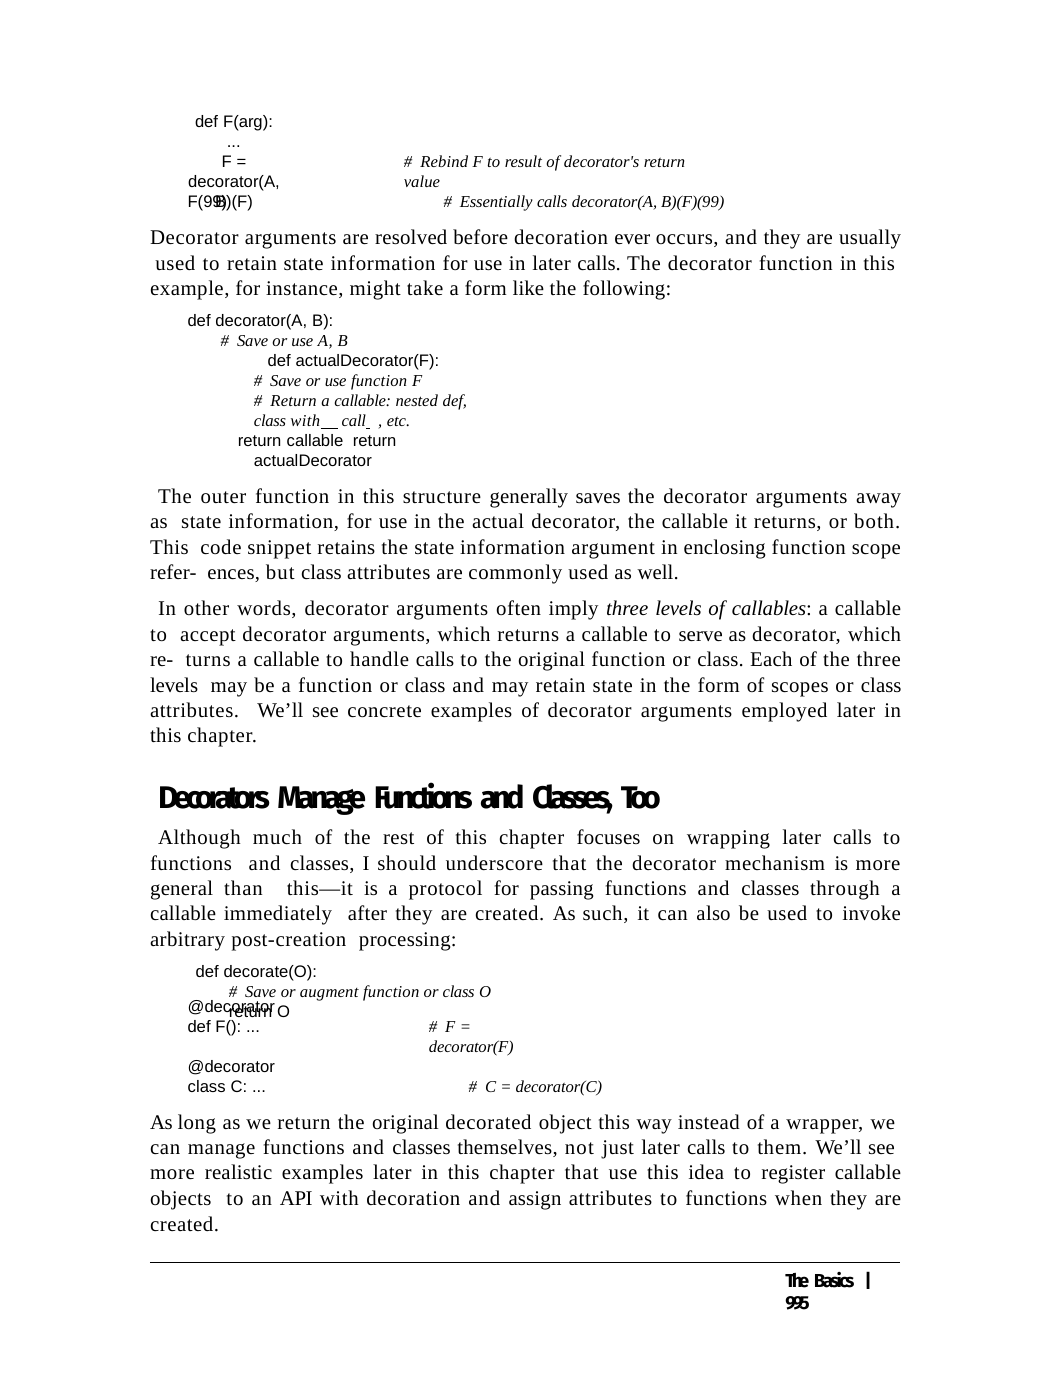

def F(arg):
...
F = decorator(A, B)(F)
# Rebind F to result of decorator's return value
F(99)	# Essentially calls decorator(A, B)(F)(99)
Decorator arguments are resolved before decoration ever occurs, and they are usually  used to retain state information for use in later calls. The decorator function in this  example, for instance, might take a form like the following:
def decorator(A, B):
# Save or use A, B
def actualDecorator(F):
# Save or use function F
# Return a callable: nested def, class with    call , etc.
return callable  return actualDecorator
The outer function in this structure generally saves the decorator arguments away as  state information, for use in the actual decorator, the callable it returns, or both. This  code snippet retains the state information argument in enclosing function scope refer-  ences, but class attributes are commonly used as well.
In other words, decorator arguments often imply three levels of callables: a callable to  accept decorator arguments, which returns a callable to serve as decorator, which re-  turns a callable to handle calls to the original function or class. Each of the three levels  may be a function or class and may retain state in the form of scopes or class attributes.  We’ll see concrete examples of decorator arguments employed later in this chapter.

Decorators Manage Functions and Classes, Too
Although much of the rest of this chapter focuses on wrapping later calls to functions  and classes, I should underscore that the decorator mechanism is more general than  this—it is a protocol for passing functions and classes through a callable immediately  after they are created. As such, it can also be used to invoke arbitrary post-creation  processing:
def decorate(O):
# Save or augment function or class O
return O
@decorator  def F(): ...
# F = decorator(F)
@decorator
class C: ...	# C = decorator(C)
As long as we return the original decorated object this way instead of a wrapper, we  can manage functions and classes themselves, not just later calls to them. We’ll see  more realistic examples later in this chapter that use this idea to register callable objects  to an API with decoration and assign attributes to functions when they are created.

The Basics  |  995